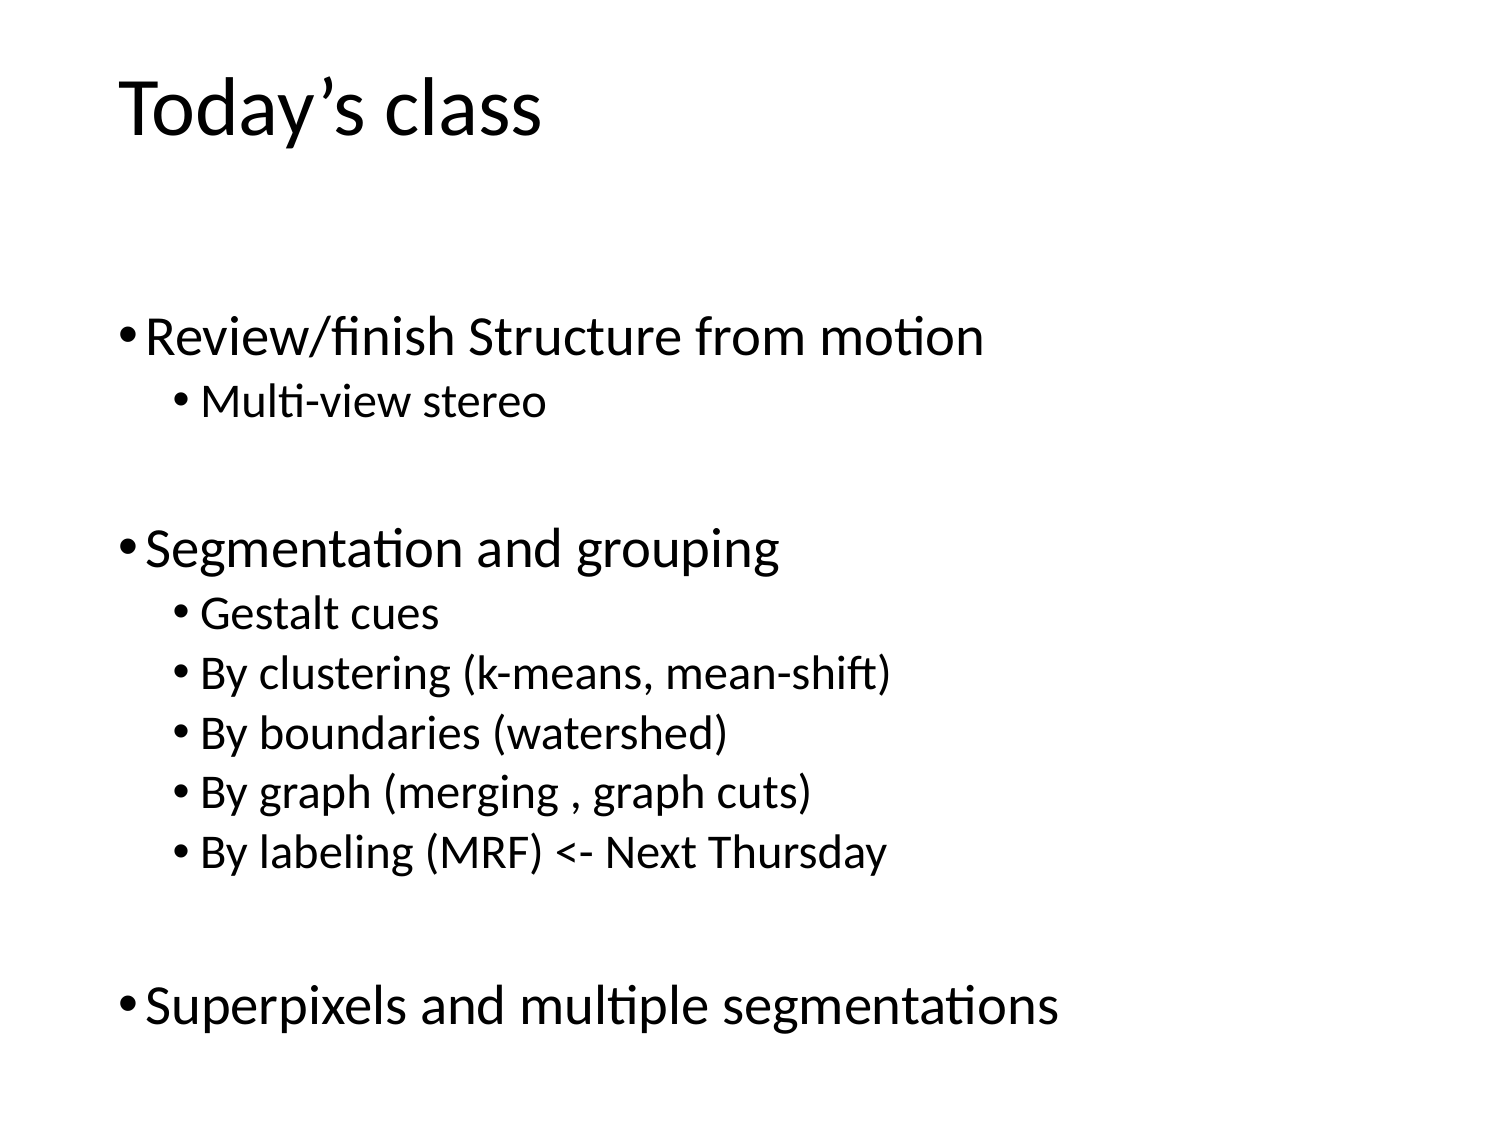

# Today’s class
Review/finish Structure from motion
Multi-view stereo

Segmentation and grouping
Gestalt cues
By clustering (k-means, mean-shift)
By boundaries (watershed)
By graph (merging , graph cuts)
By labeling (MRF) <- Next Thursday

Superpixels and multiple segmentations